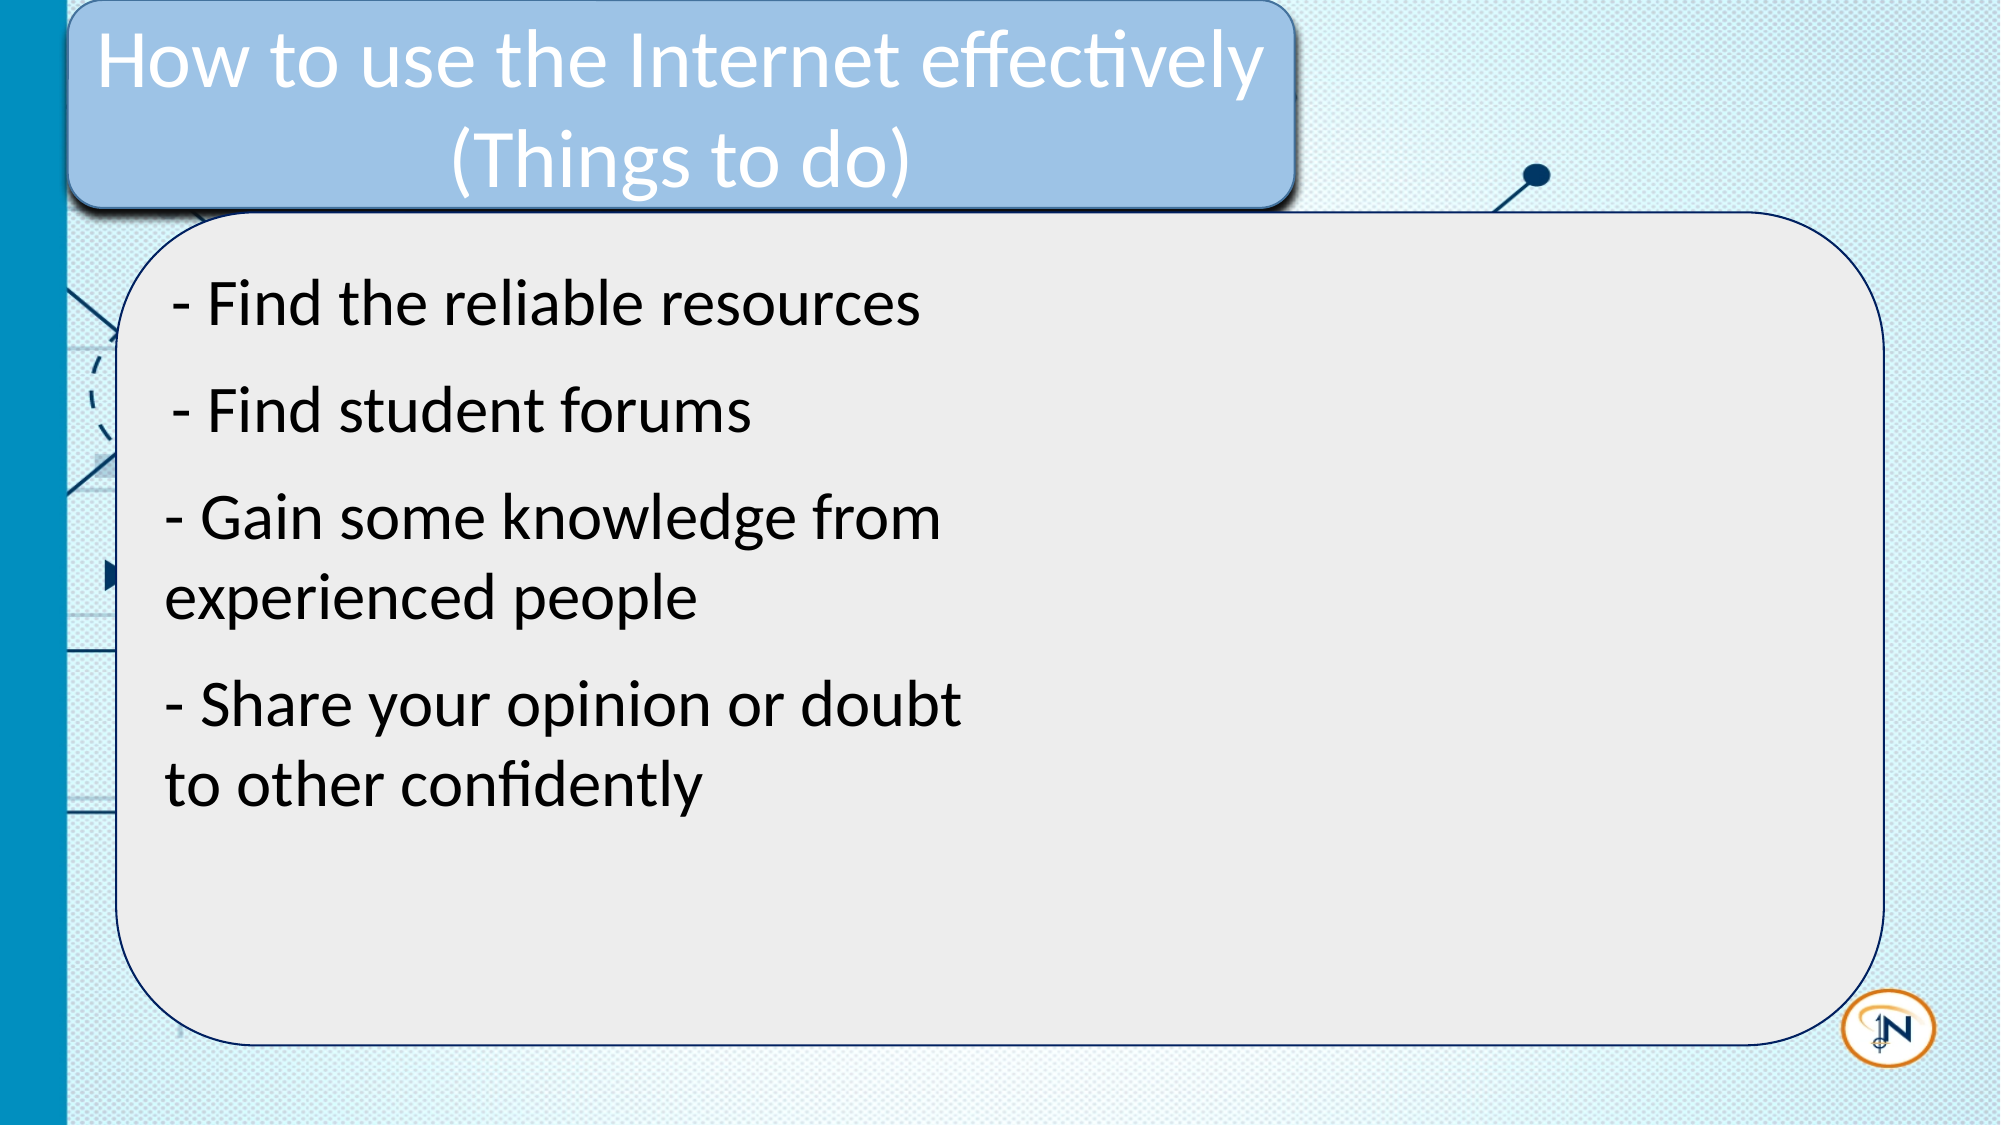

How to use the Internet effectively
(Things to do)
#

- Find the reliable resources
- Find student forums
- Gain some knowledge from experienced people

- Share your opinion or doubt to other confidently